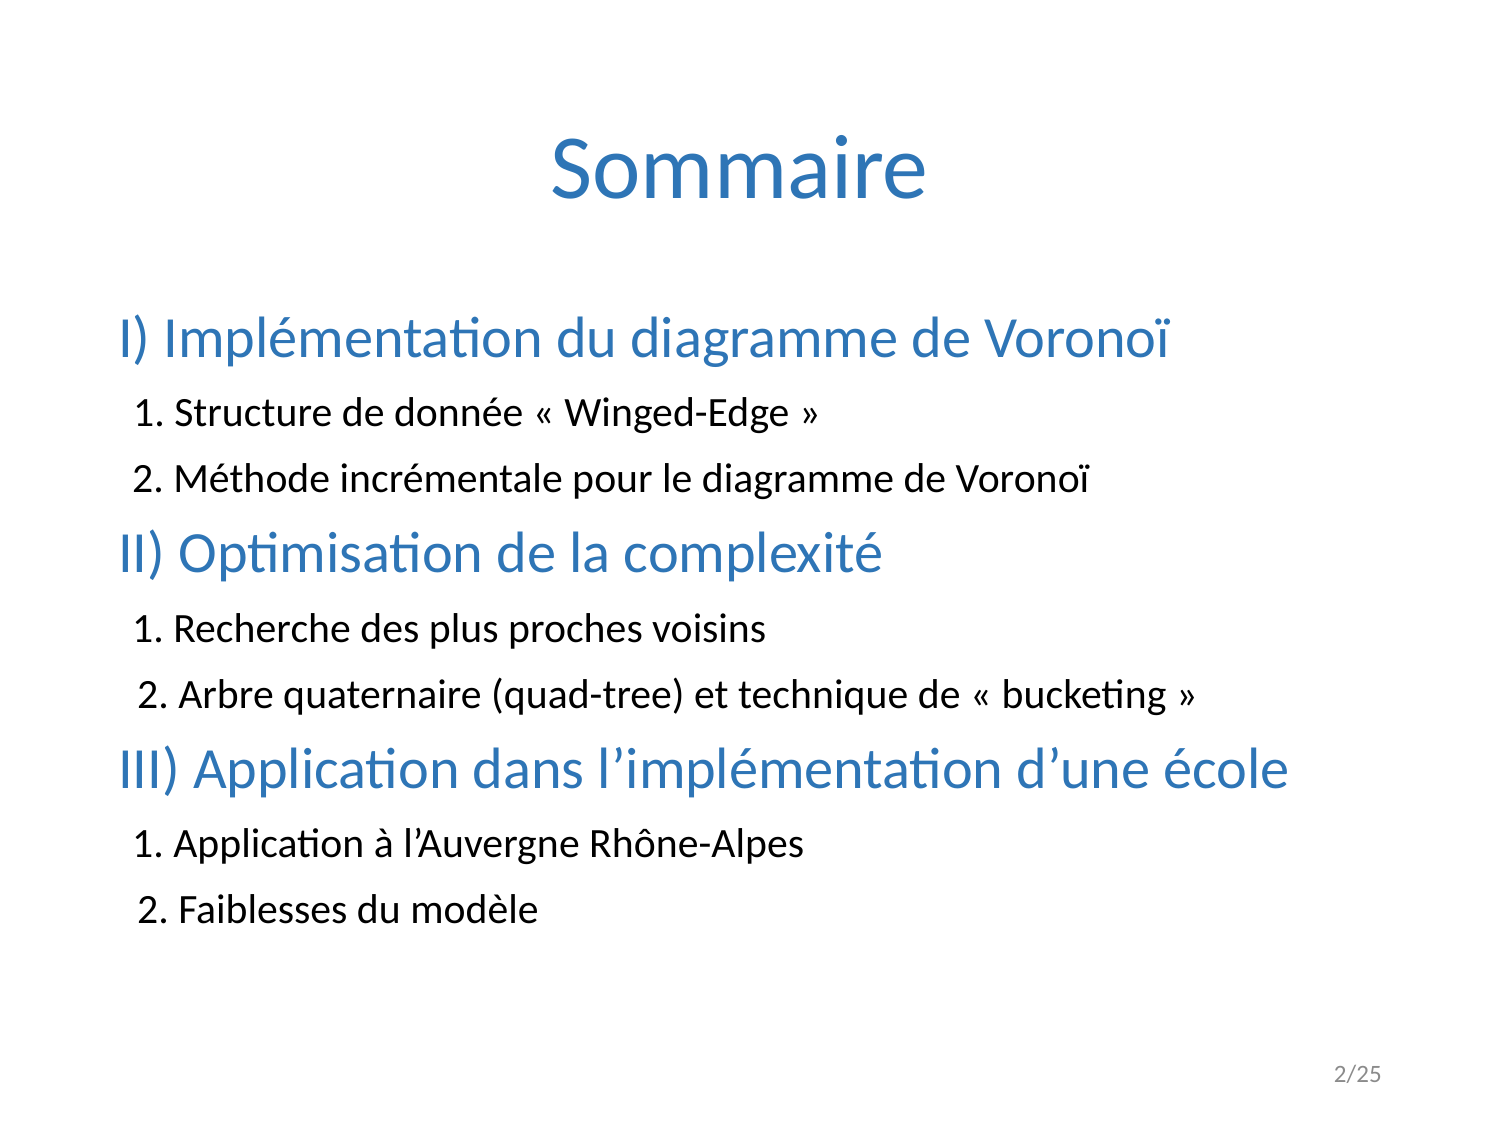

# Sommaire
I) Implémentation du diagramme de Voronoï
  1. Structure de donnée « Winged-Edge »
  2. Méthode incrémentale pour le diagramme de Voronoï
II) Optimisation de la complexité
  1. Recherche des plus proches voisins
  2. Arbre quaternaire (quad-tree) et technique de « bucketing »
III) Application dans l’implémentation d’une école
  1. Application à l’Auvergne Rhône-Alpes
  2. Faiblesses du modèle
2/25